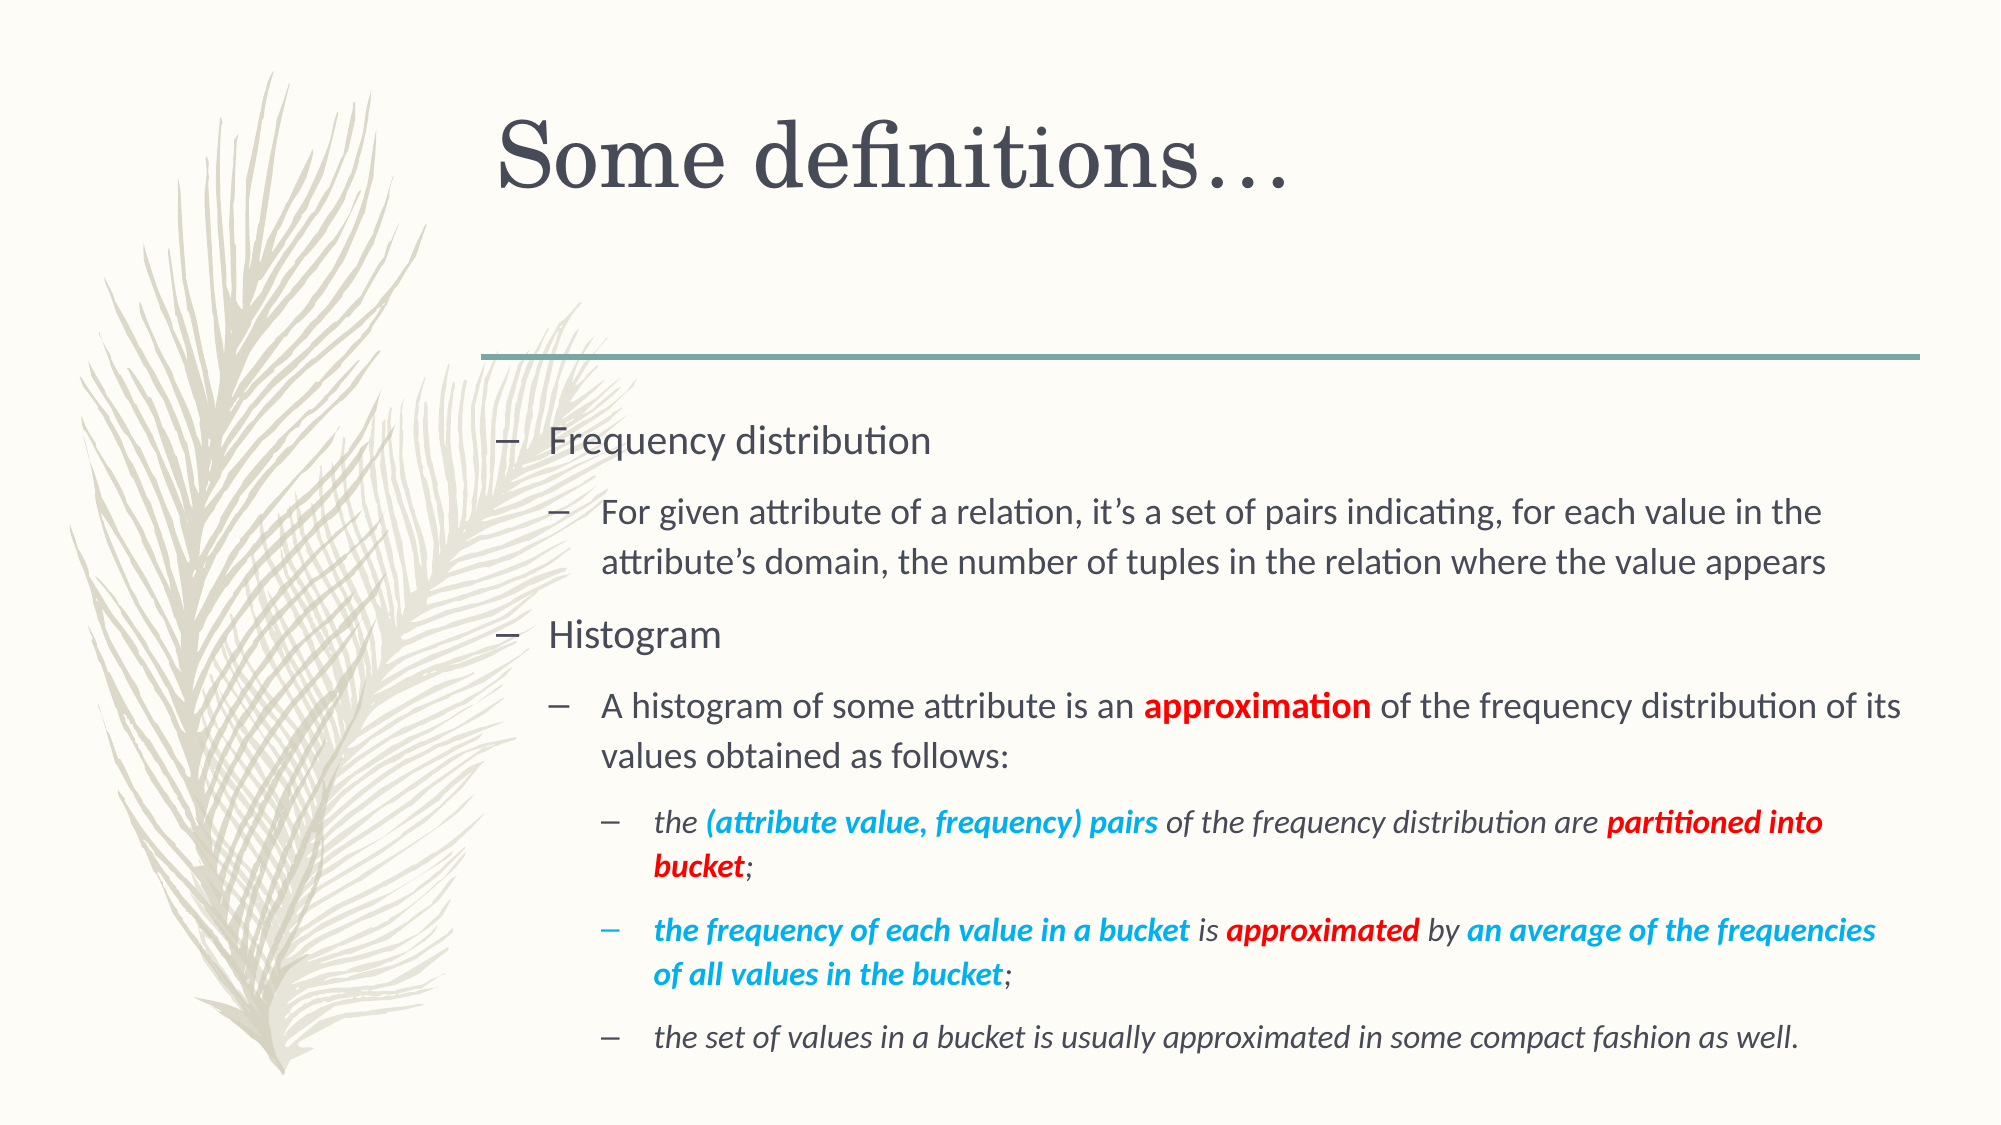

# Some definitions…
Frequency distribution
For given attribute of a relation, it’s a set of pairs indicating, for each value in the attribute’s domain, the number of tuples in the relation where the value appears
Histogram
A histogram of some attribute is an approximation of the frequency distribution of its values obtained as follows:
the (attribute value, frequency) pairs of the frequency distribution are partitioned into bucket;
the frequency of each value in a bucket is approximated by an average of the frequencies of all values in the bucket;
the set of values in a bucket is usually approximated in some compact fashion as well.